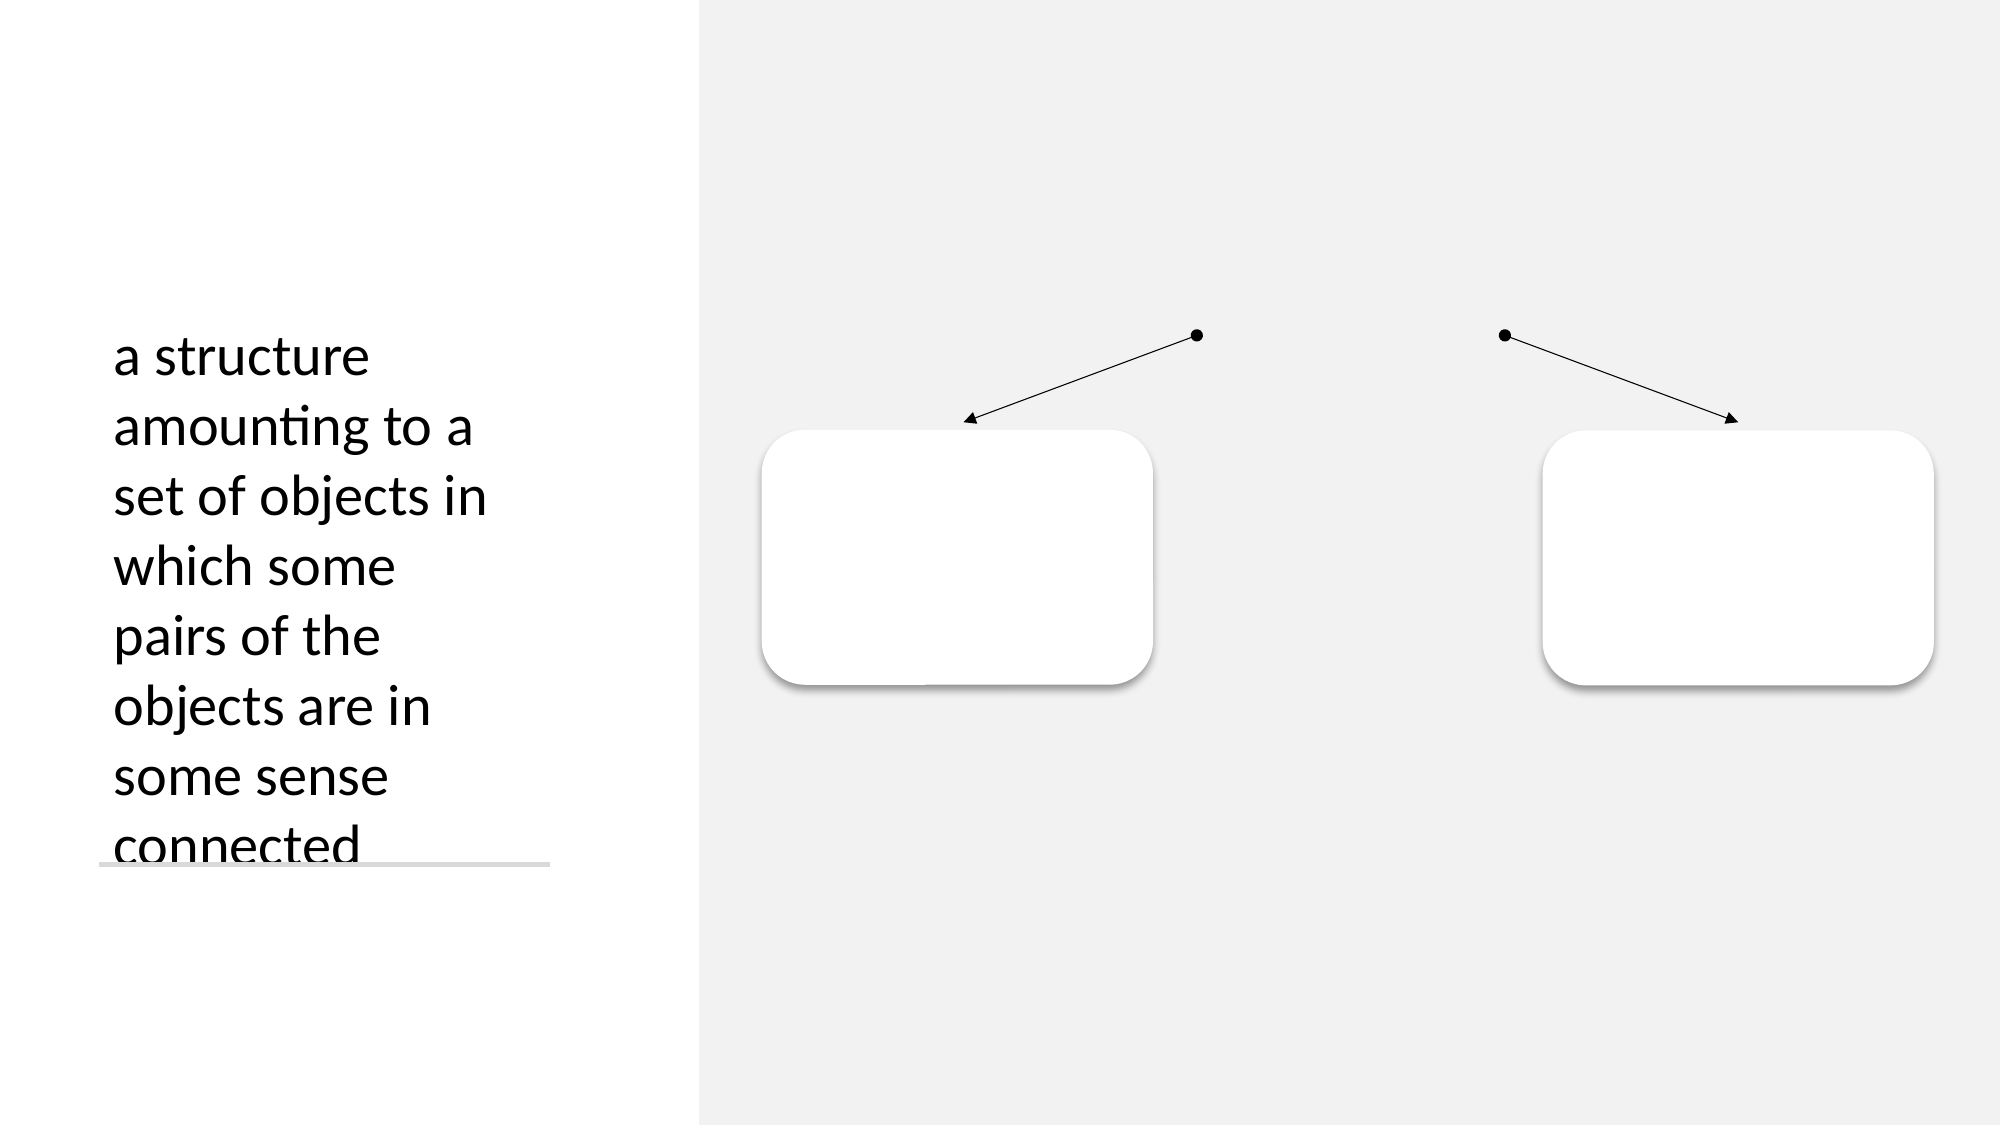

a structure amounting to a set of objects in which some  pairs of the objects are in some sense connected